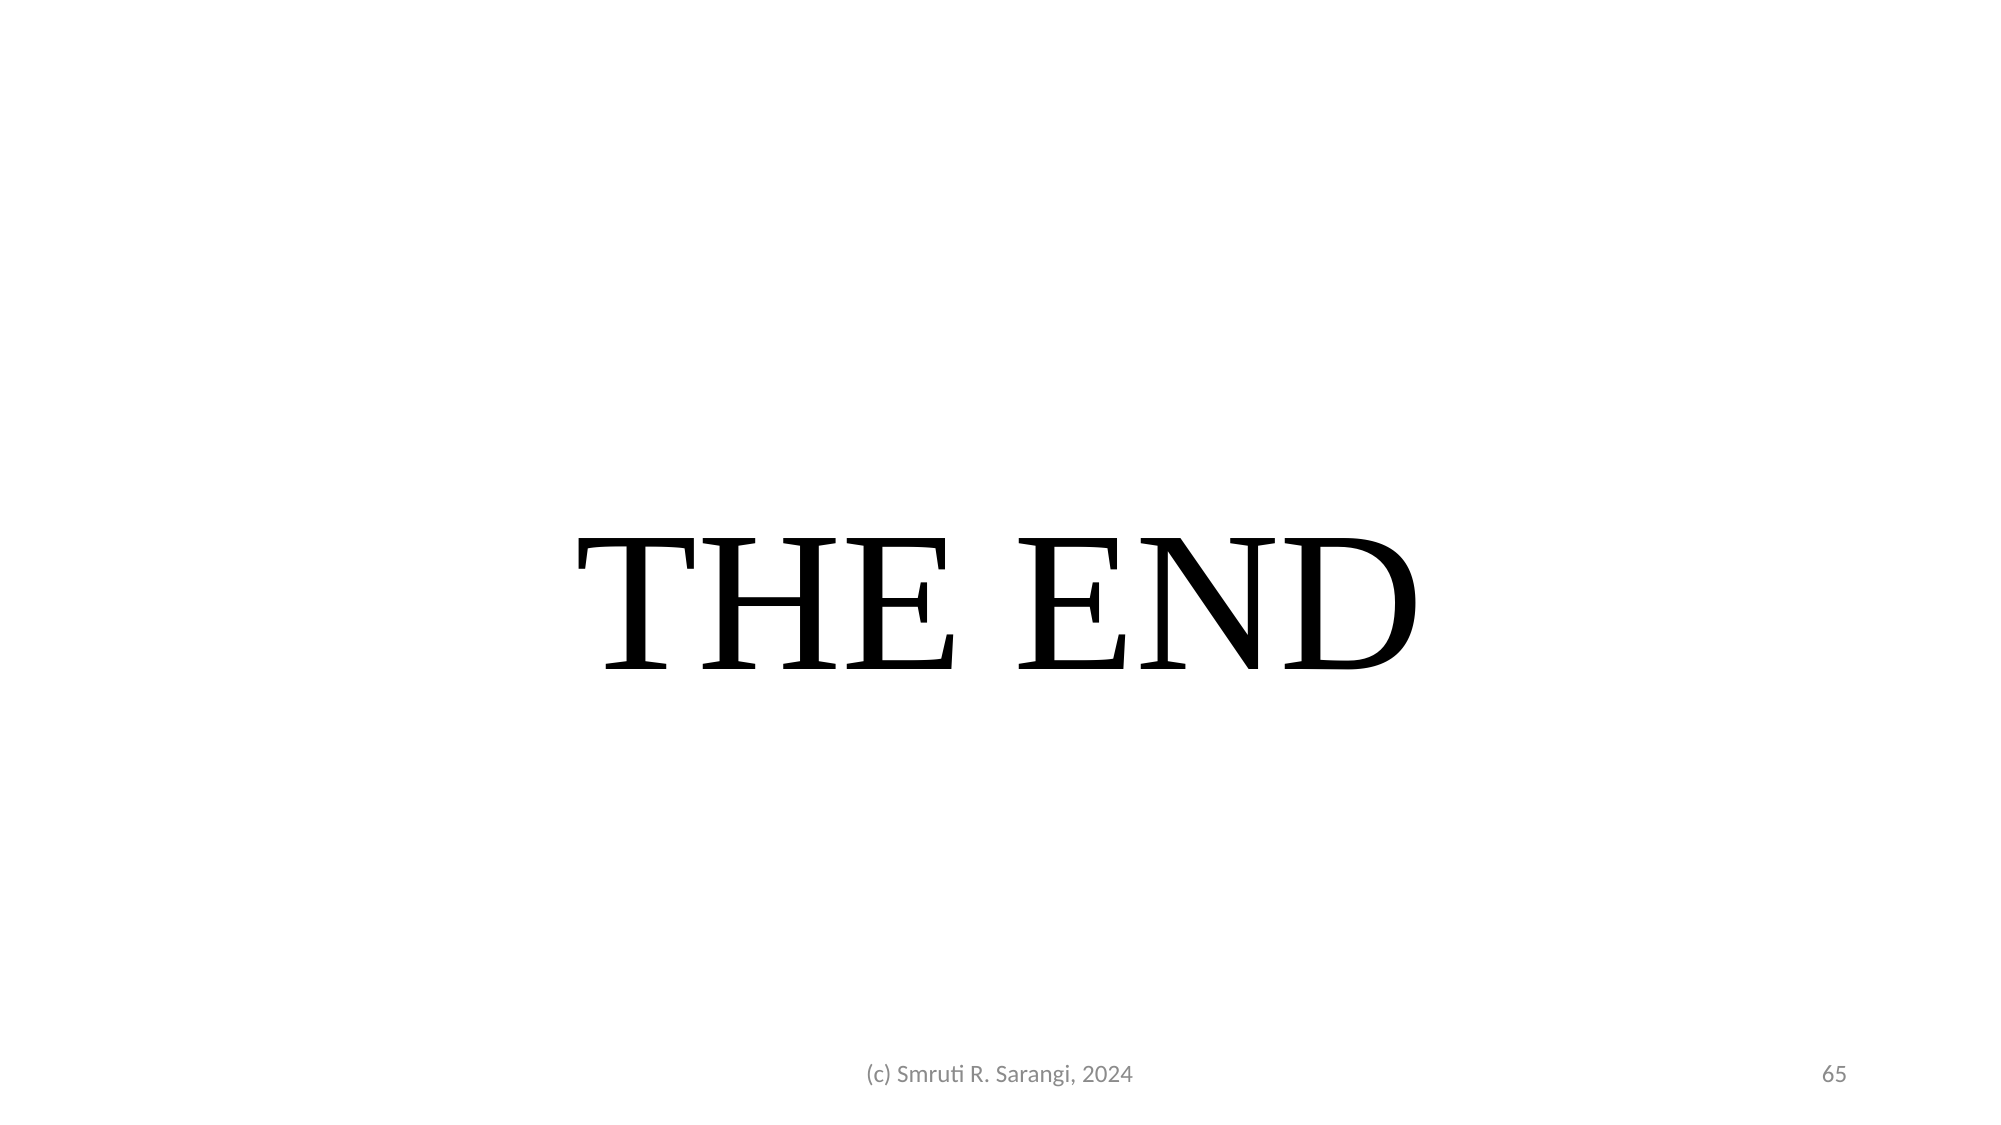

THE END
(c) Smruti R. Sarangi, 2024
65